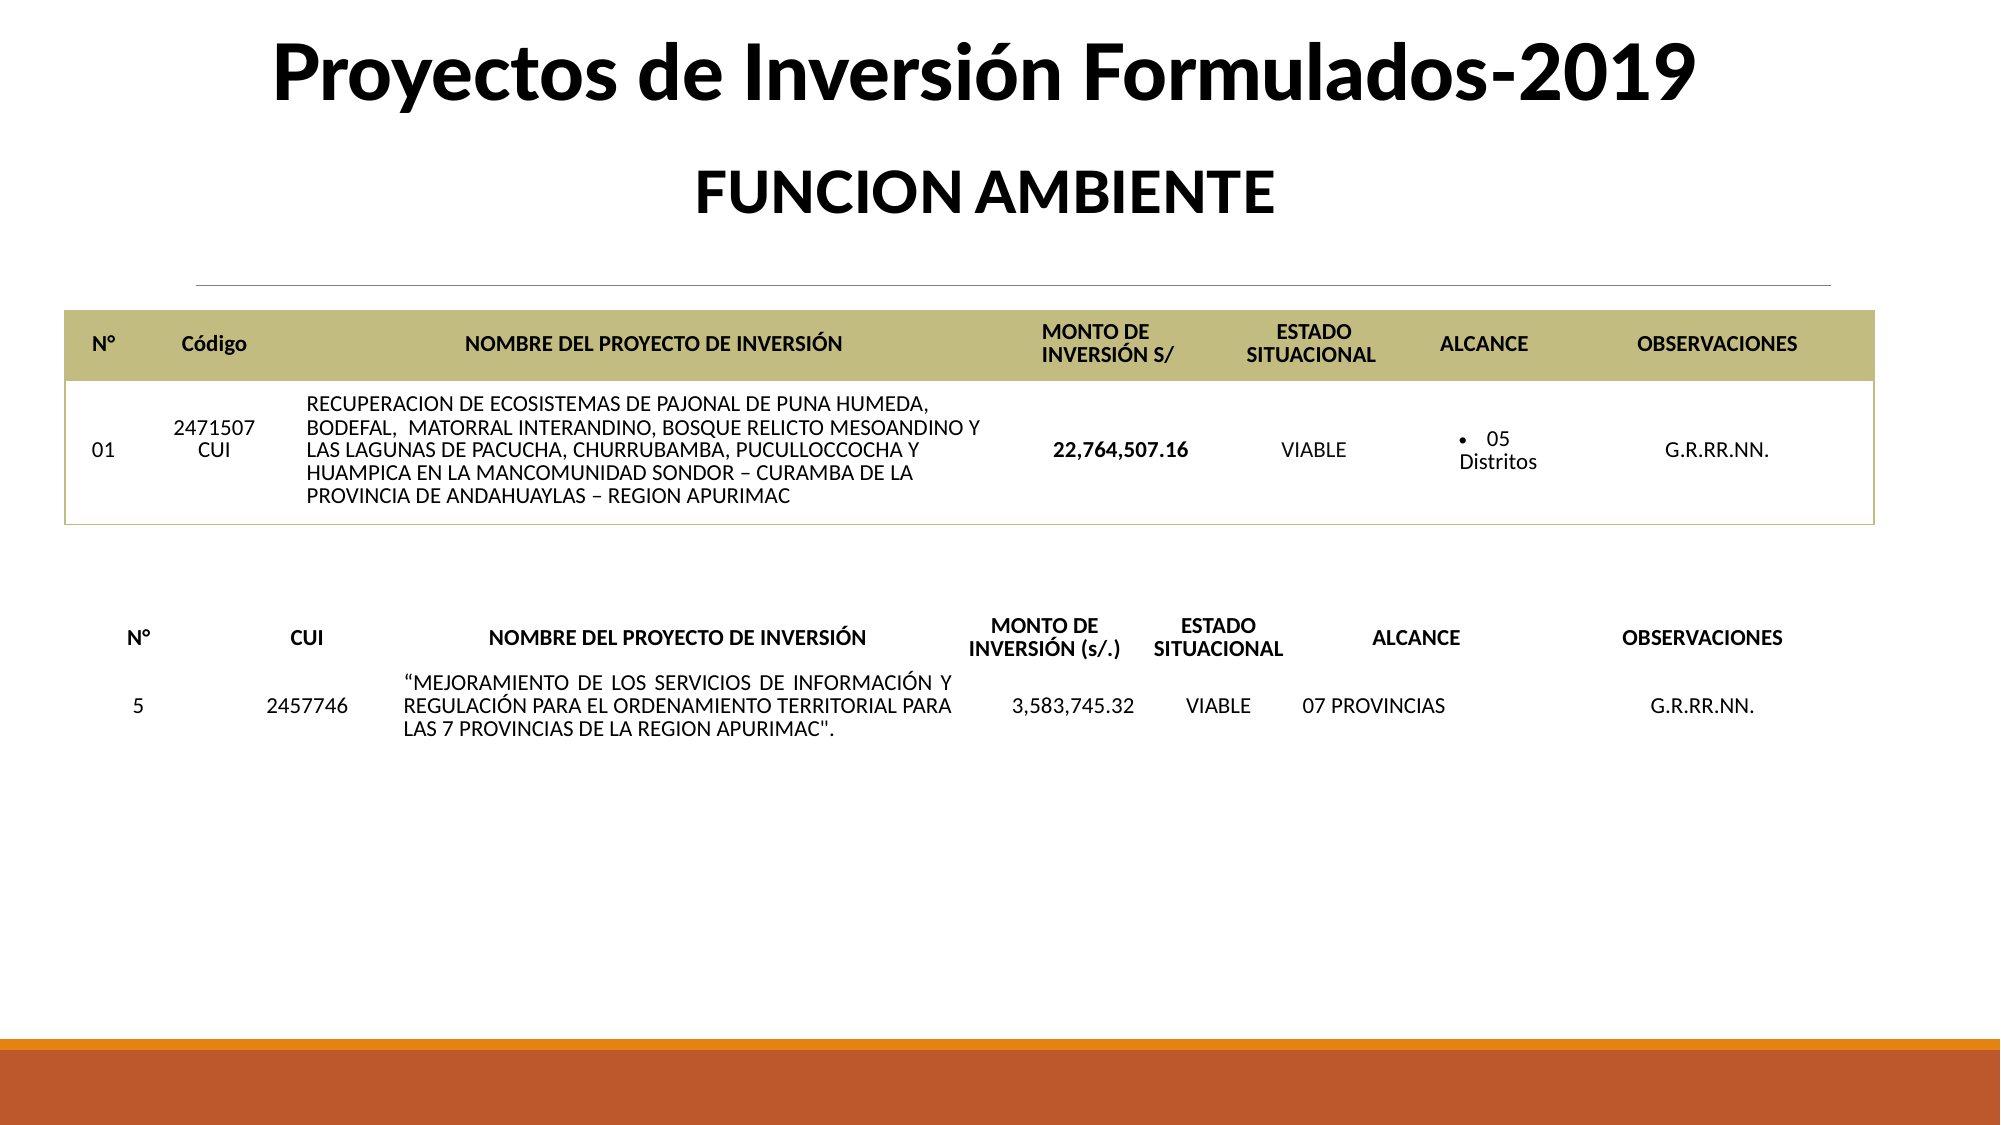

Proyectos de Inversión Formulados-2019
FUNCION AMBIENTE
| N° | Código | NOMBRE DEL PROYECTO DE INVERSIÓN | MONTO DE INVERSIÓN S/ | ESTADO SITUACIONAL | ALCANCE | OBSERVACIONES |
| --- | --- | --- | --- | --- | --- | --- |
| 01 | 2471507 CUI | RECUPERACION DE ECOSISTEMAS DE PAJONAL DE PUNA HUMEDA, BODEFAL, MATORRAL INTERANDINO, BOSQUE RELICTO MESOANDINO Y LAS LAGUNAS DE PACUCHA, CHURRUBAMBA, PUCULLOCCOCHA Y HUAMPICA EN LA MANCOMUNIDAD SONDOR – CURAMBA DE LA PROVINCIA DE ANDAHUAYLAS – REGION APURIMAC | 22,764,507.16 | VIABLE | 05 Distritos | G.R.RR.NN. |
| N° | CUI | NOMBRE DEL PROYECTO DE INVERSIÓN | MONTO DE INVERSIÓN (s/.) | ESTADO SITUACIONAL | ALCANCE | OBSERVACIONES |
| --- | --- | --- | --- | --- | --- | --- |
| 5 | 2457746 | “MEJORAMIENTO DE LOS SERVICIOS DE INFORMACIÓN Y REGULACIÓN PARA EL ORDENAMIENTO TERRITORIAL PARA LAS 7 PROVINCIAS DE LA REGION APURIMAC". | 3,583,745.32 | VIABLE | 07 PROVINCIAS | G.R.RR.NN. |